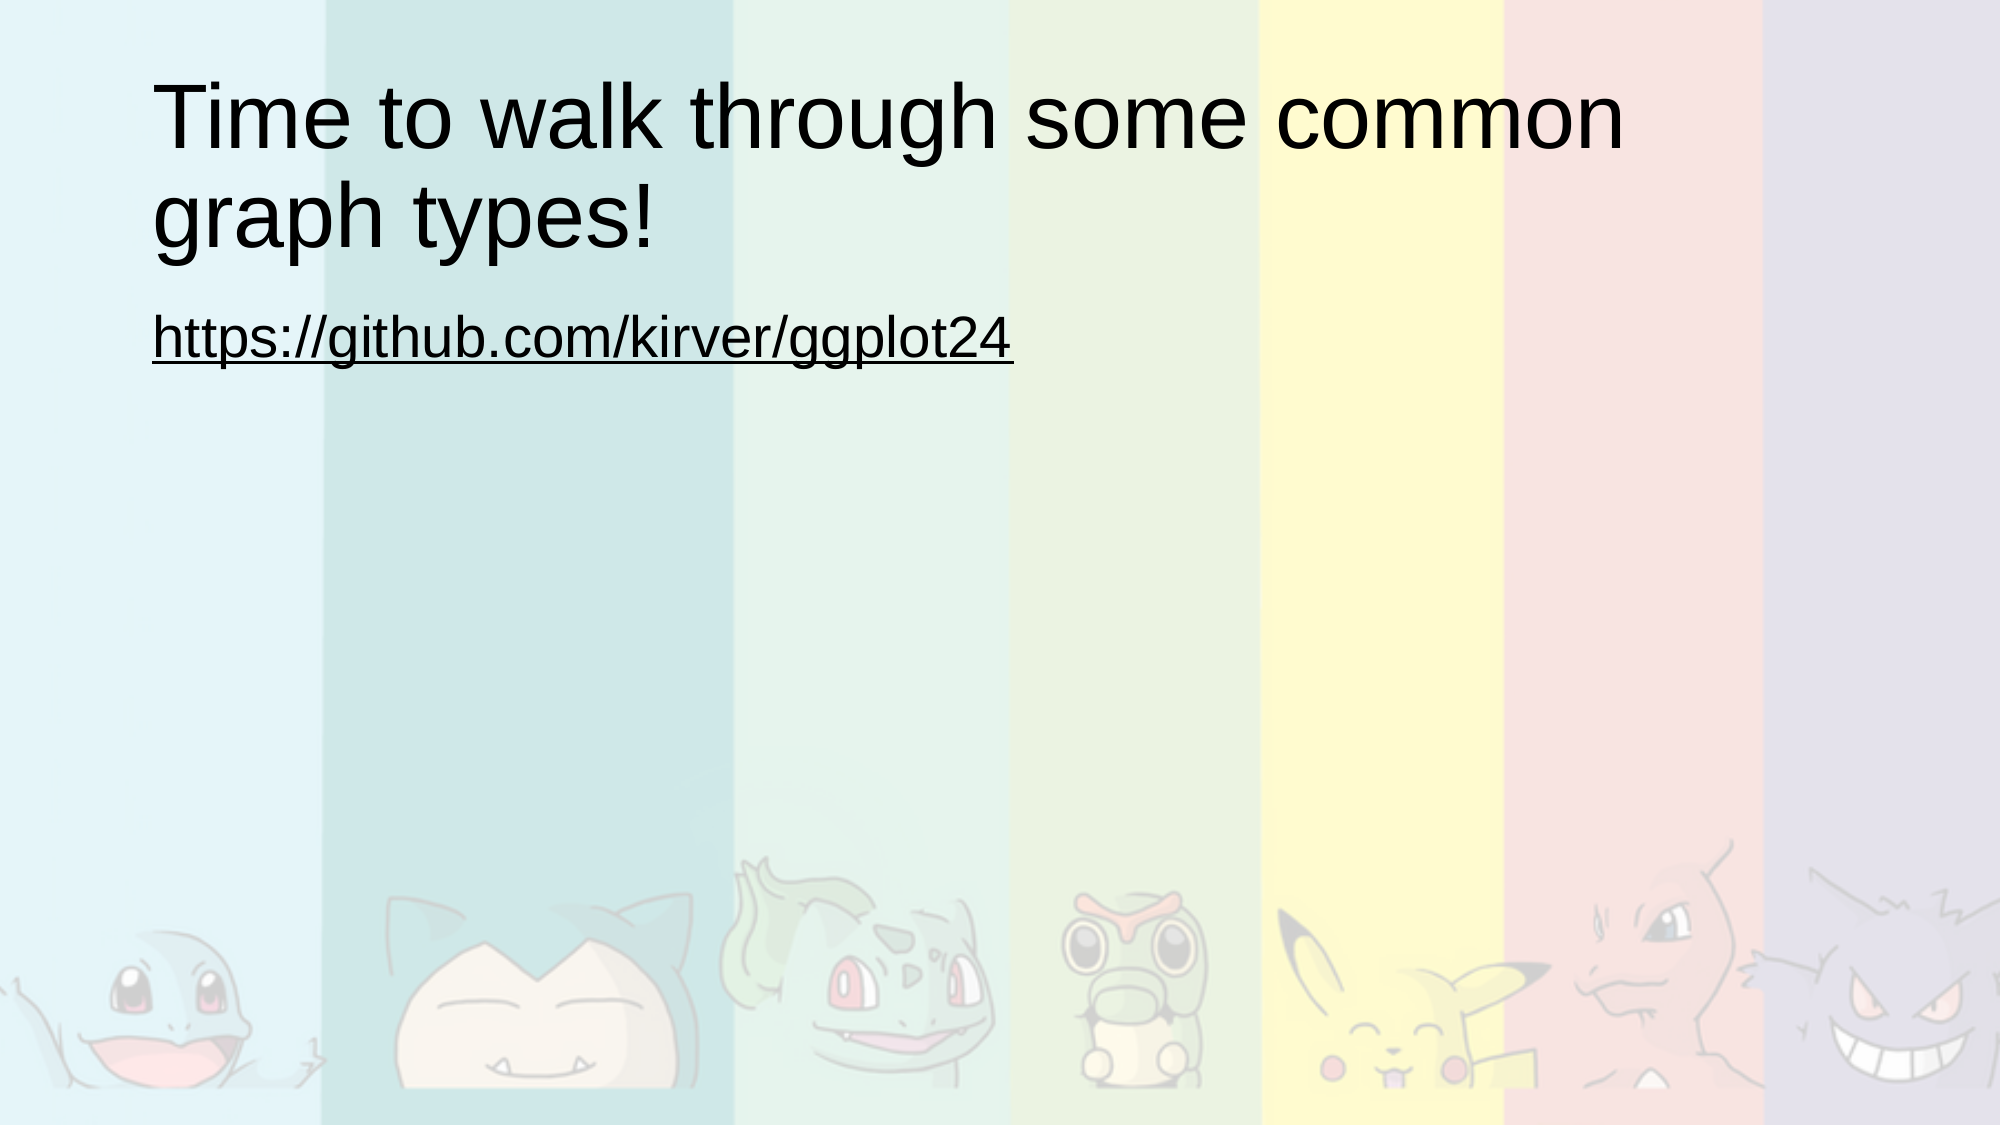

# Time to walk through some common graph types!
https://github.com/kirver/ggplot24